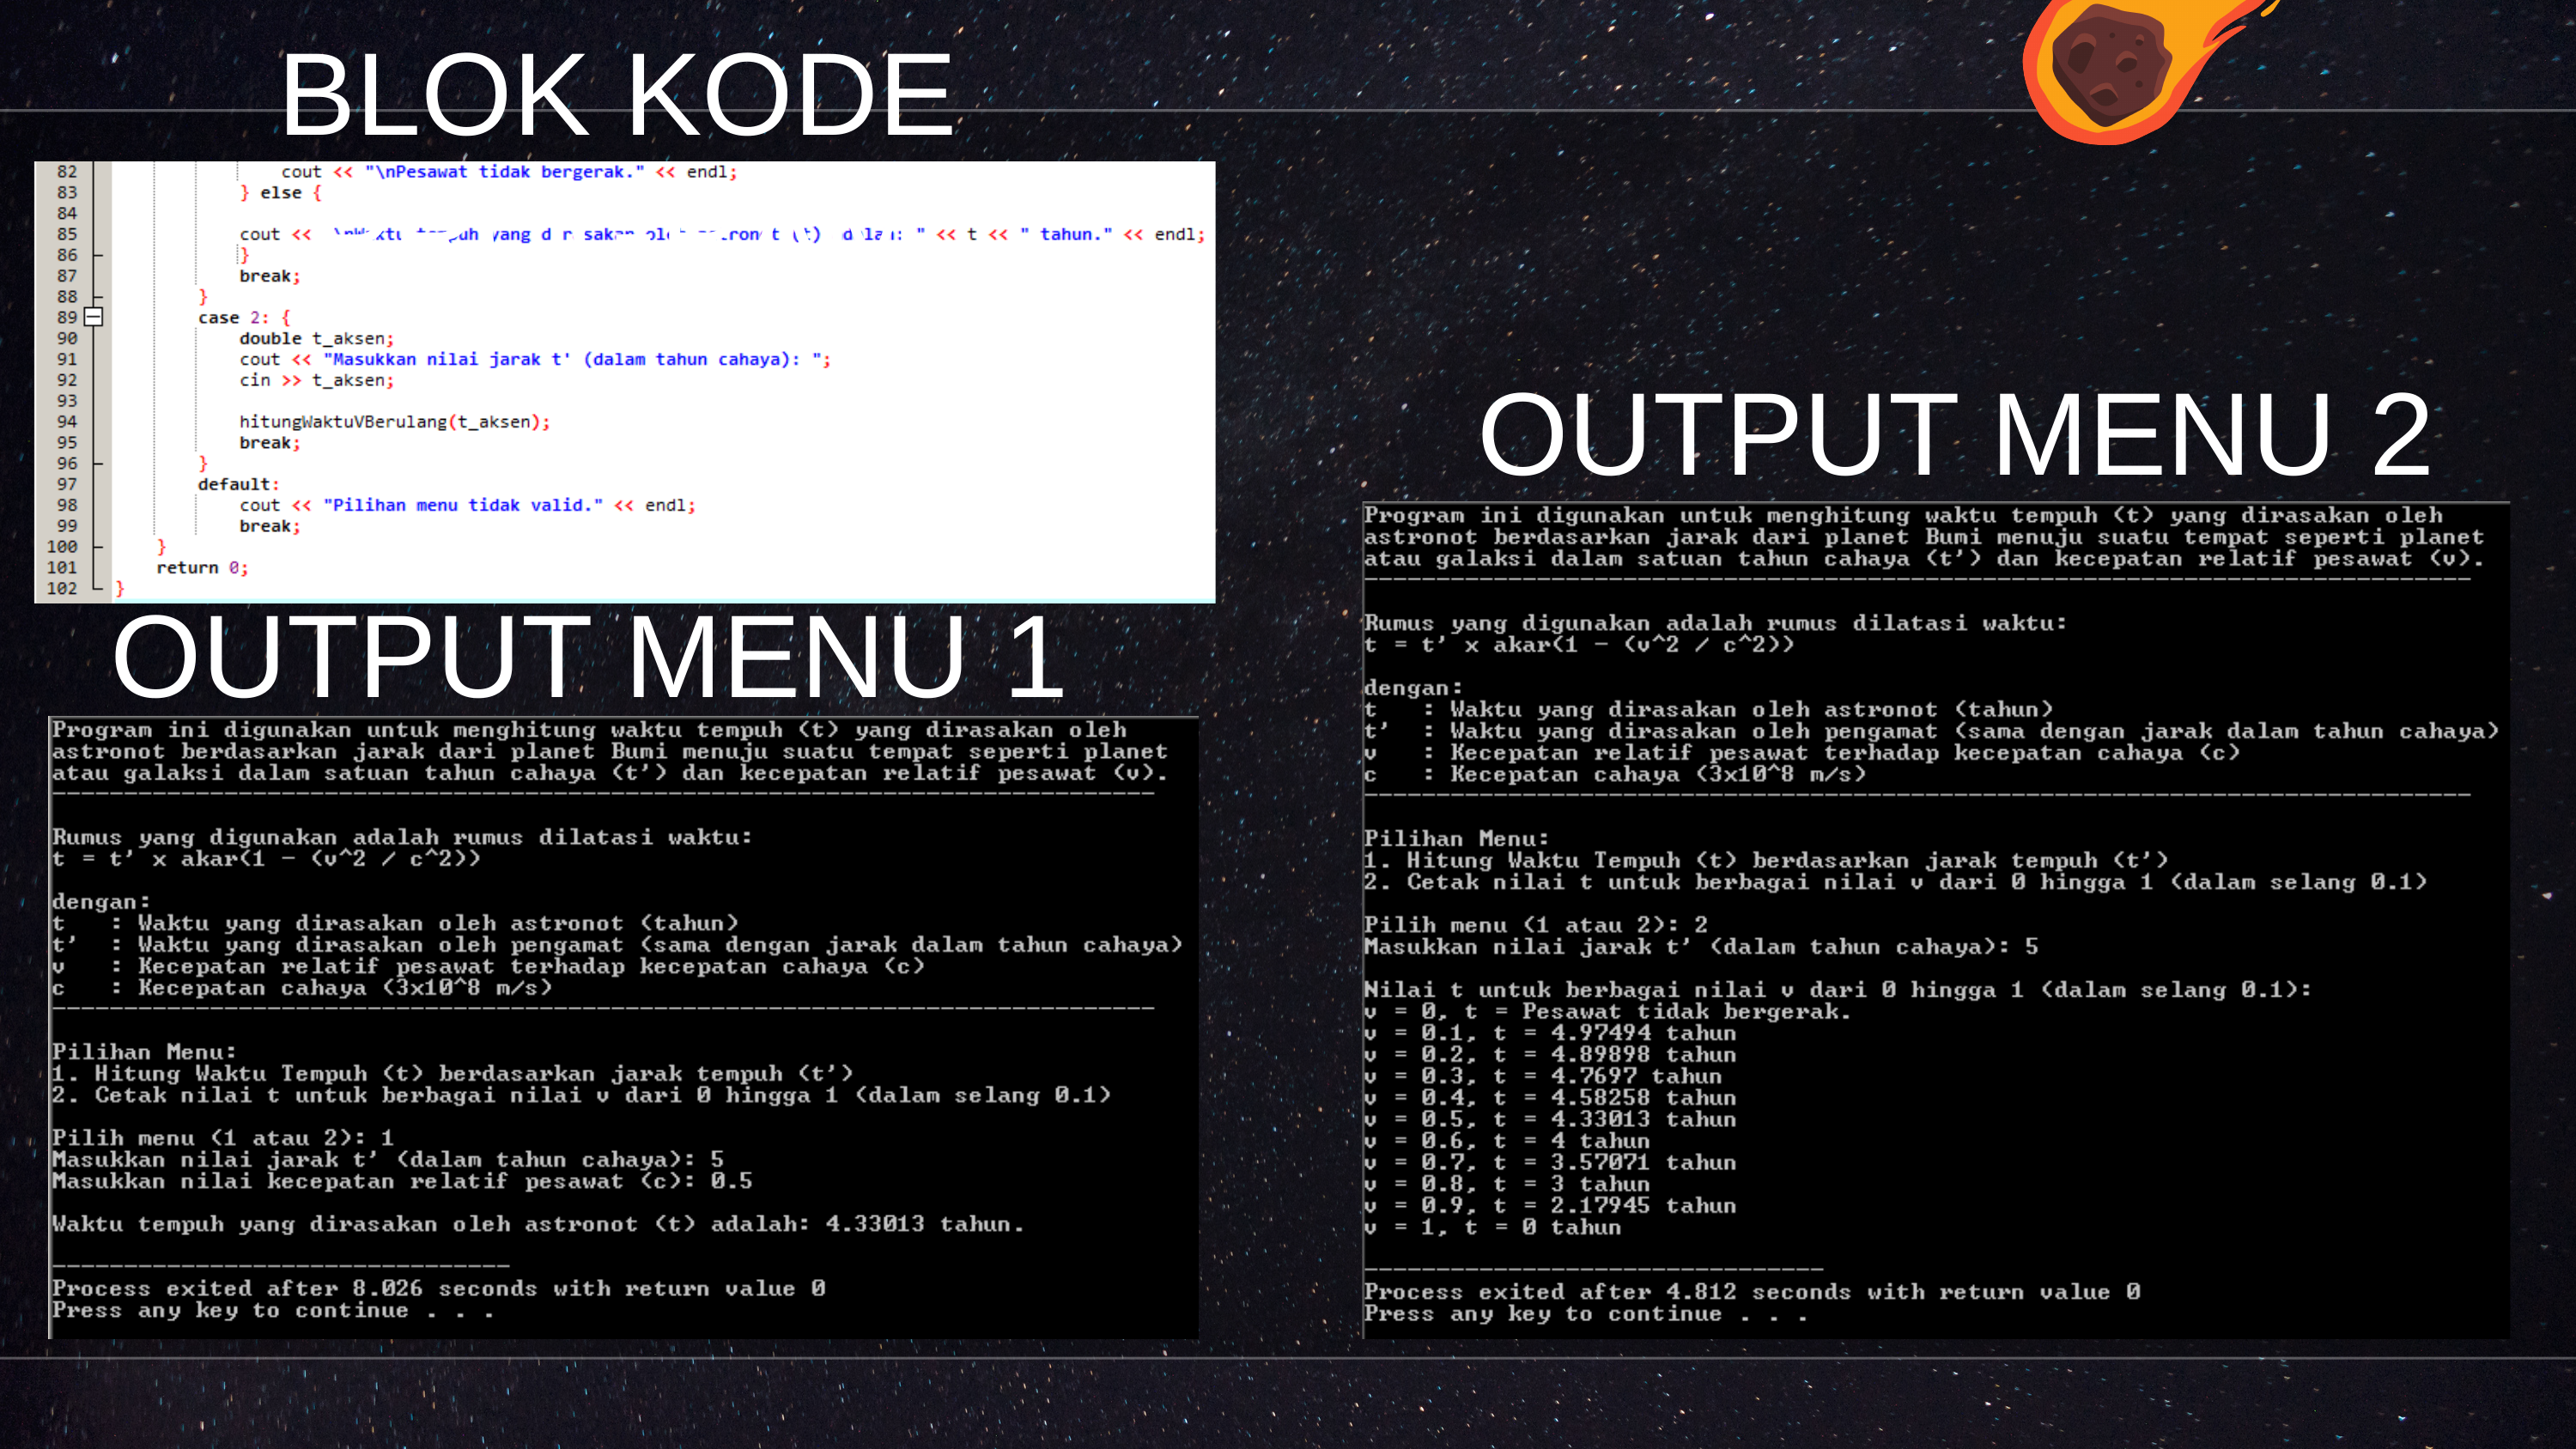

BLOK KODE PROGRAM

OUTPUT MENU 2

OUTPUT MENU 1